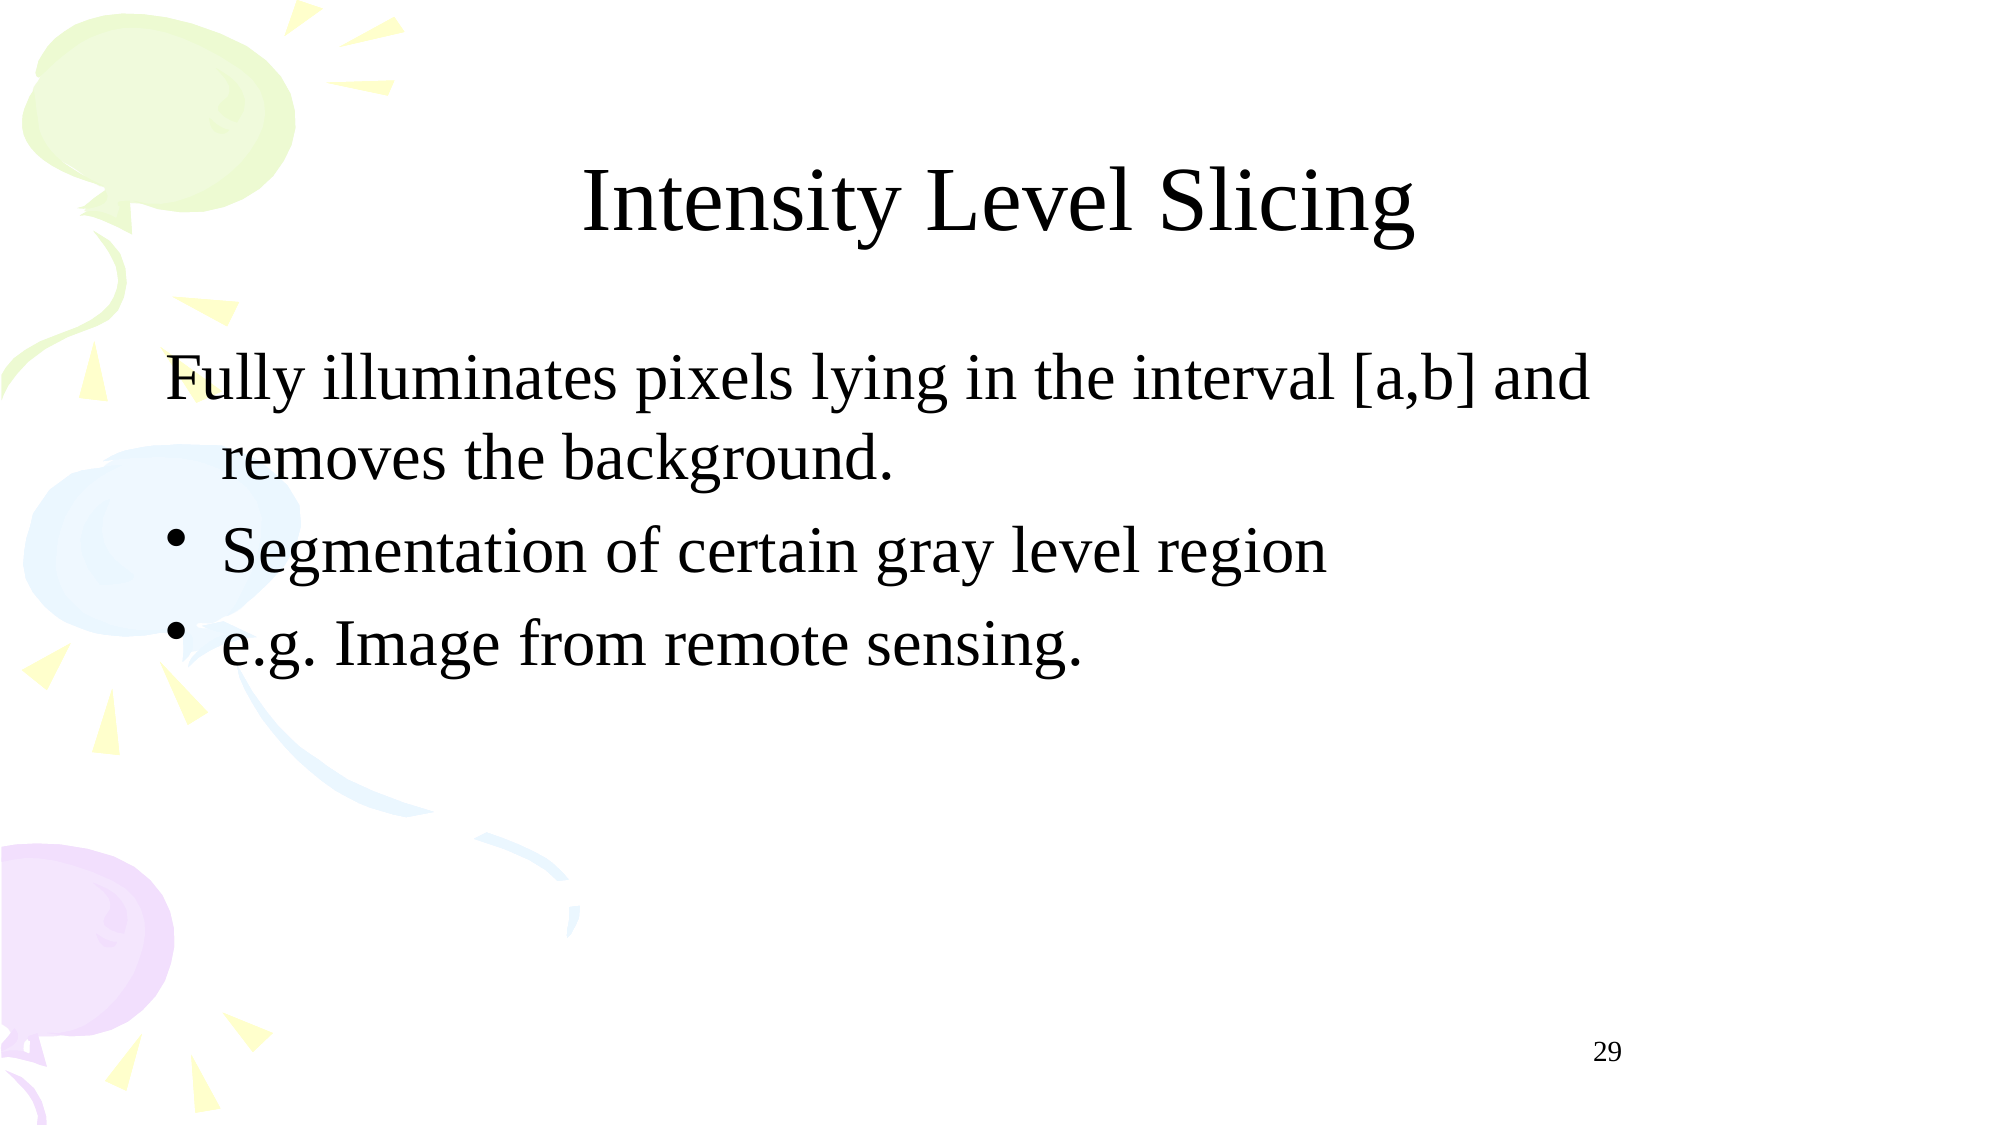

Intensity Level Slicing
Fully illuminates pixels lying in the interval [a,b] and removes the background.
Segmentation of certain gray level region
e.g. Image from remote sensing.
29